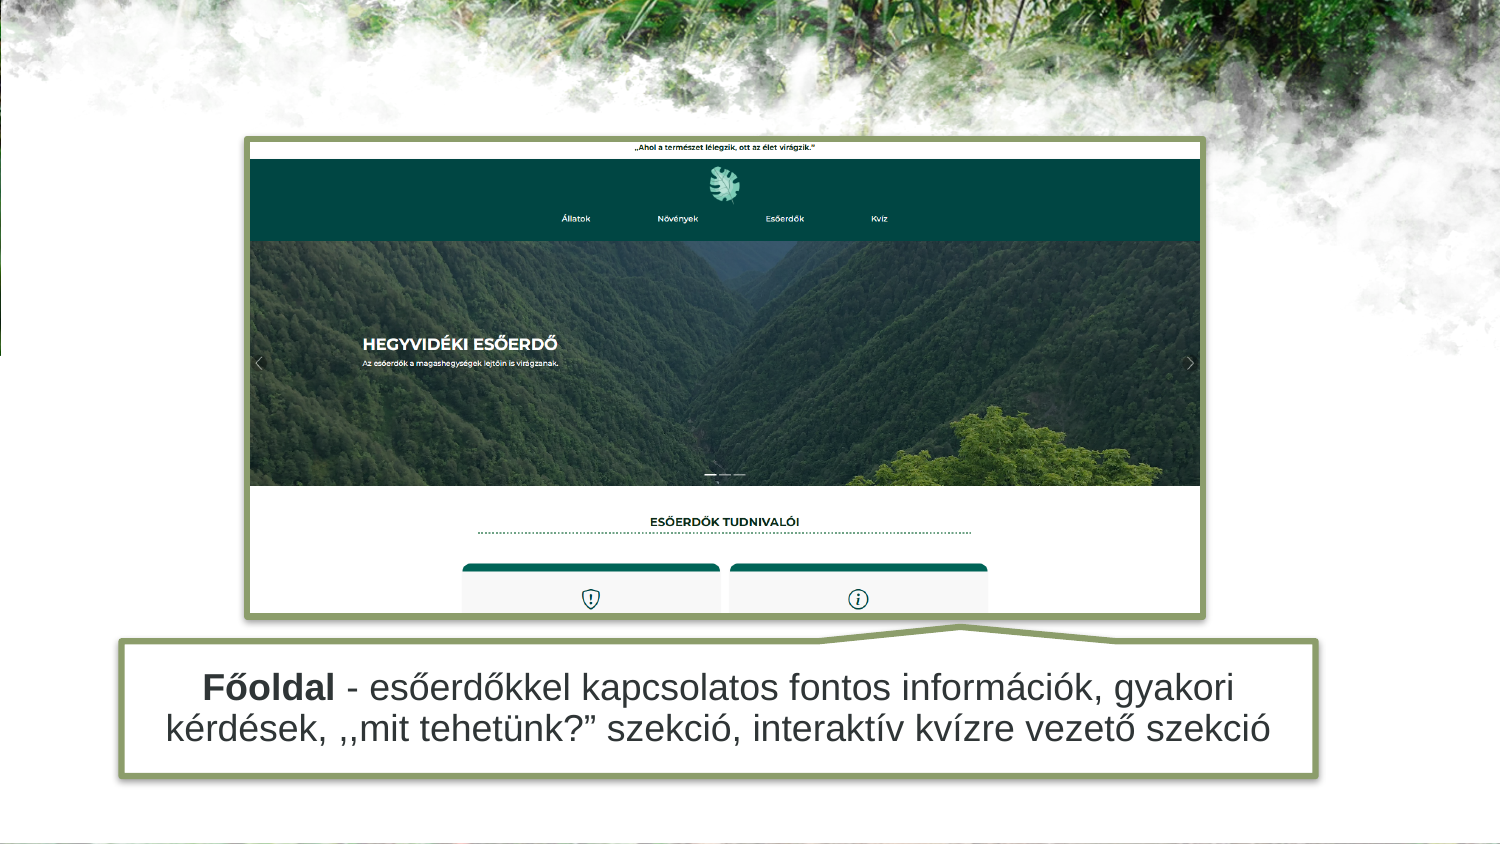

Főoldal - esőerdőkkel kapcsolatos fontos információk, gyakori kérdések, ,,mit tehetünk?” szekció, interaktív kvízre vezető szekció